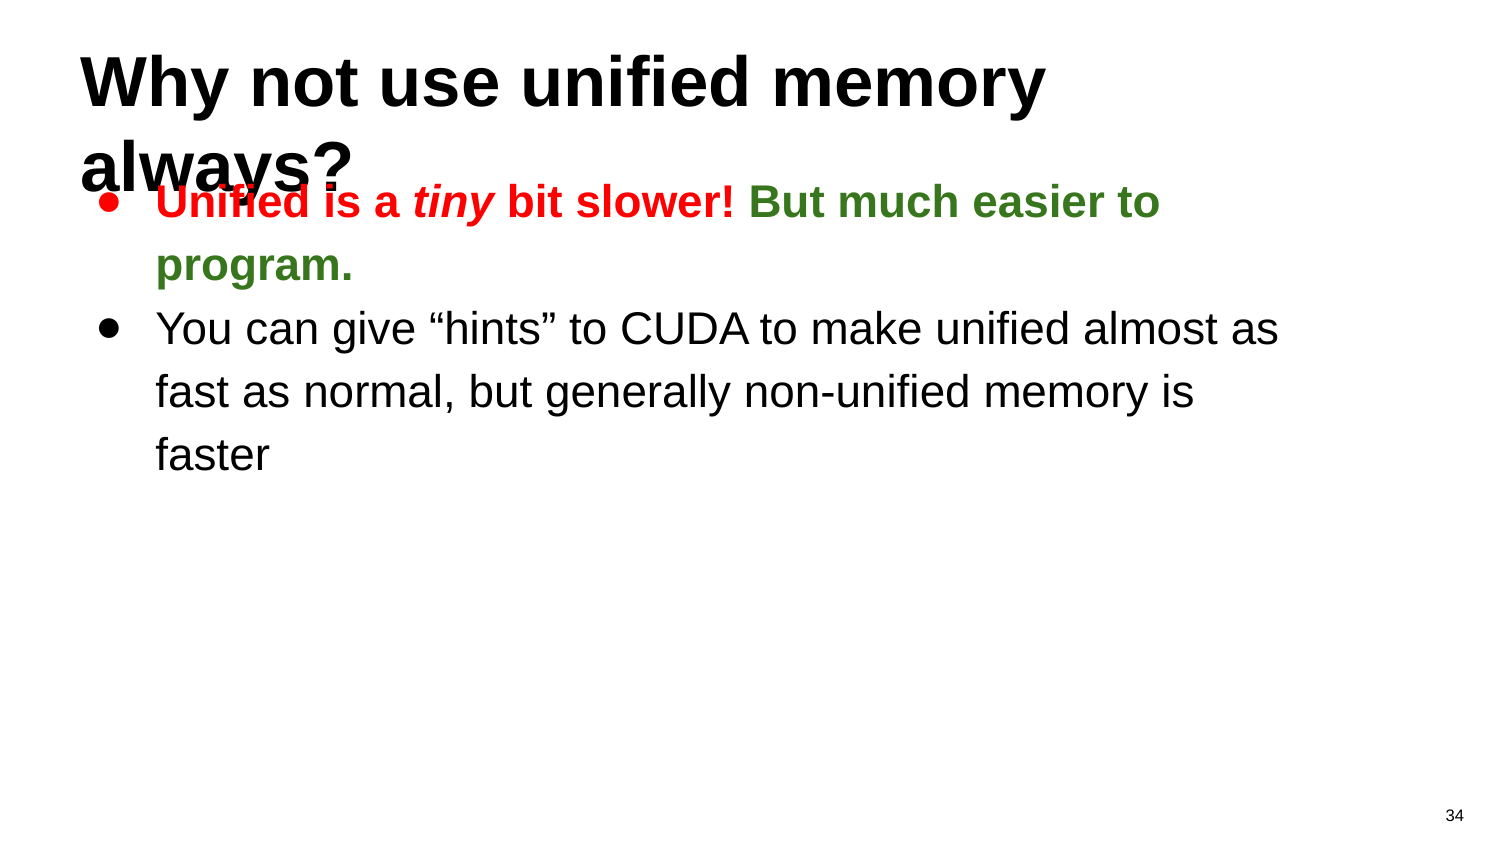

# Why not use unified memory always?
Unified is a tiny bit slower! But much easier to program.
You can give “hints” to CUDA to make unified almost as fast as normal, but generally non-unified memory is faster
34